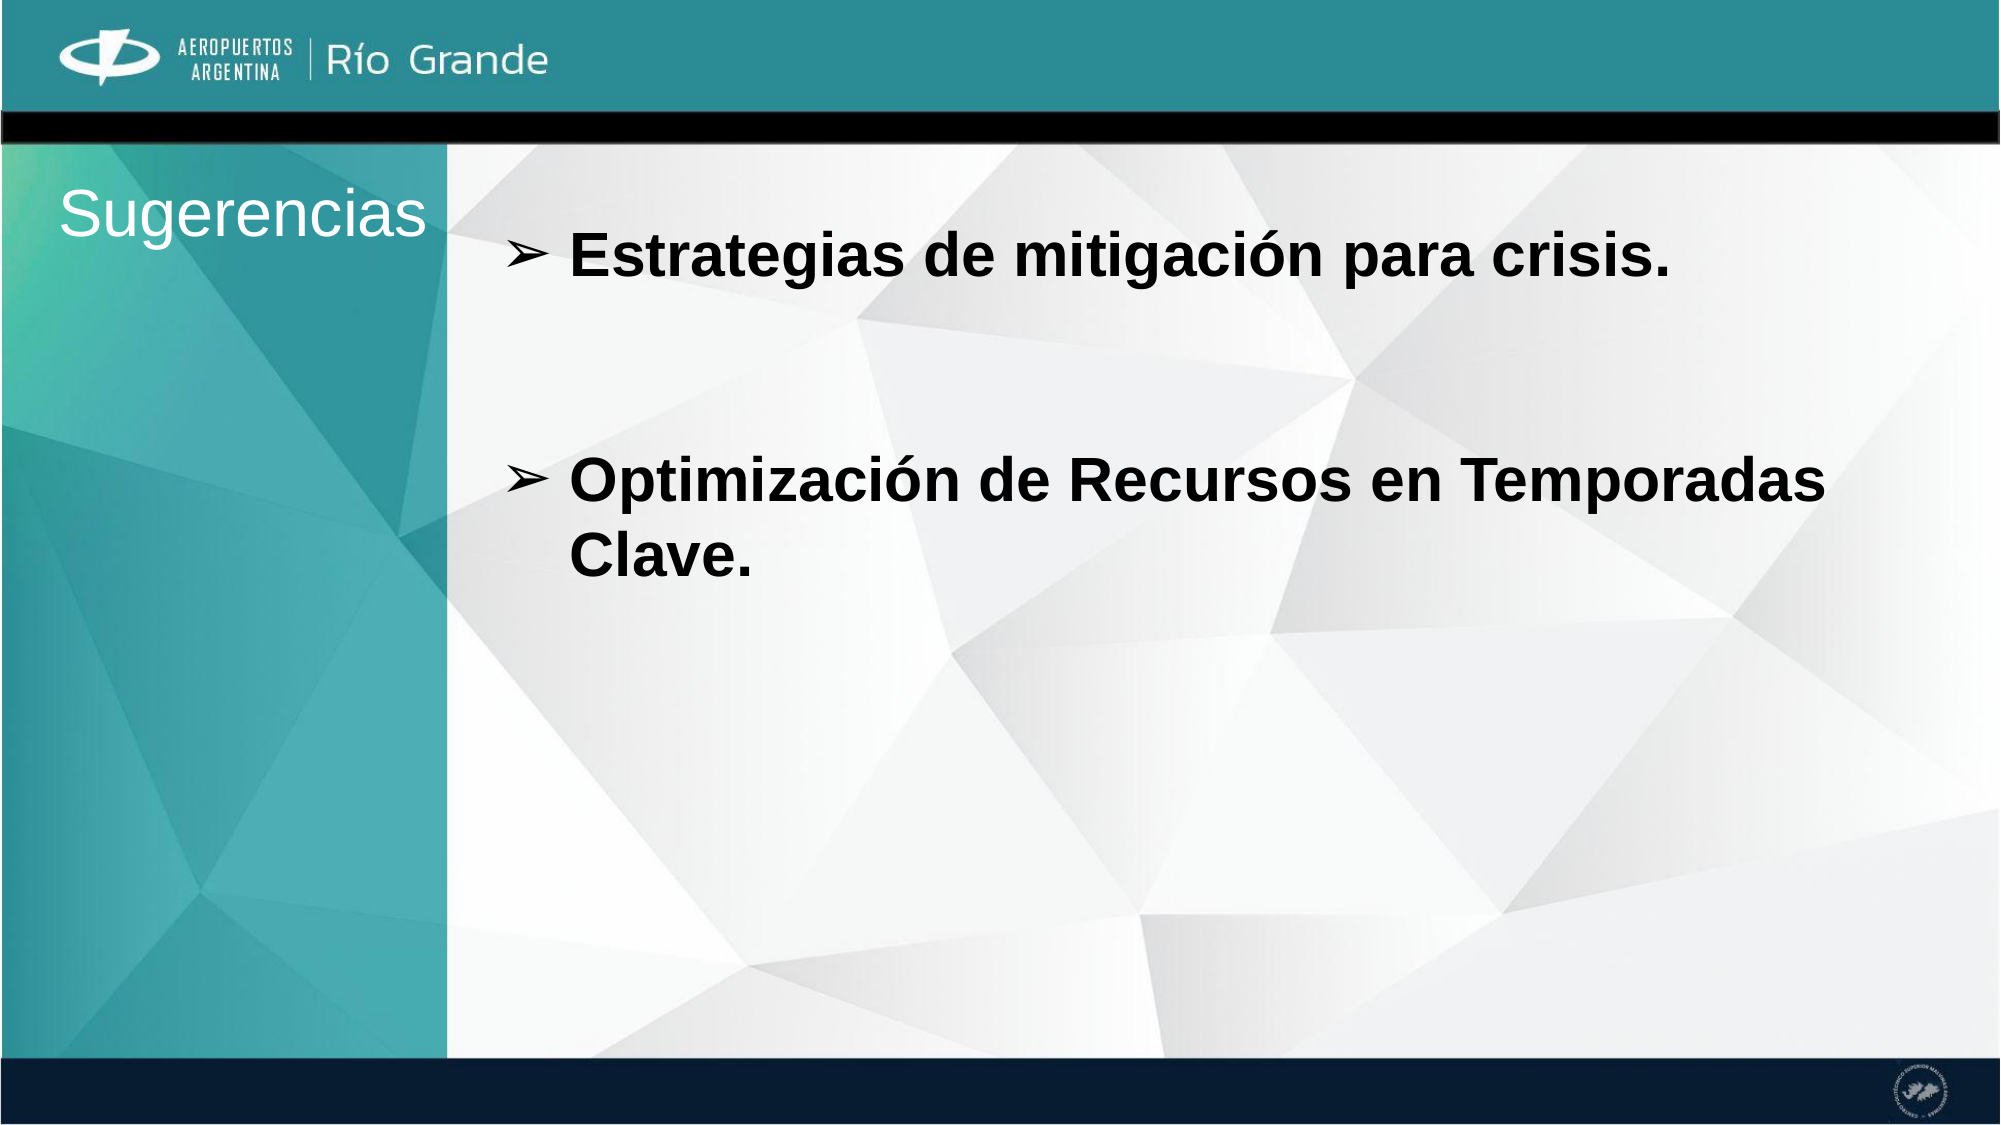

Sugerencias
Estrategias de mitigación para crisis.

Optimización de Recursos en Temporadas Clave.